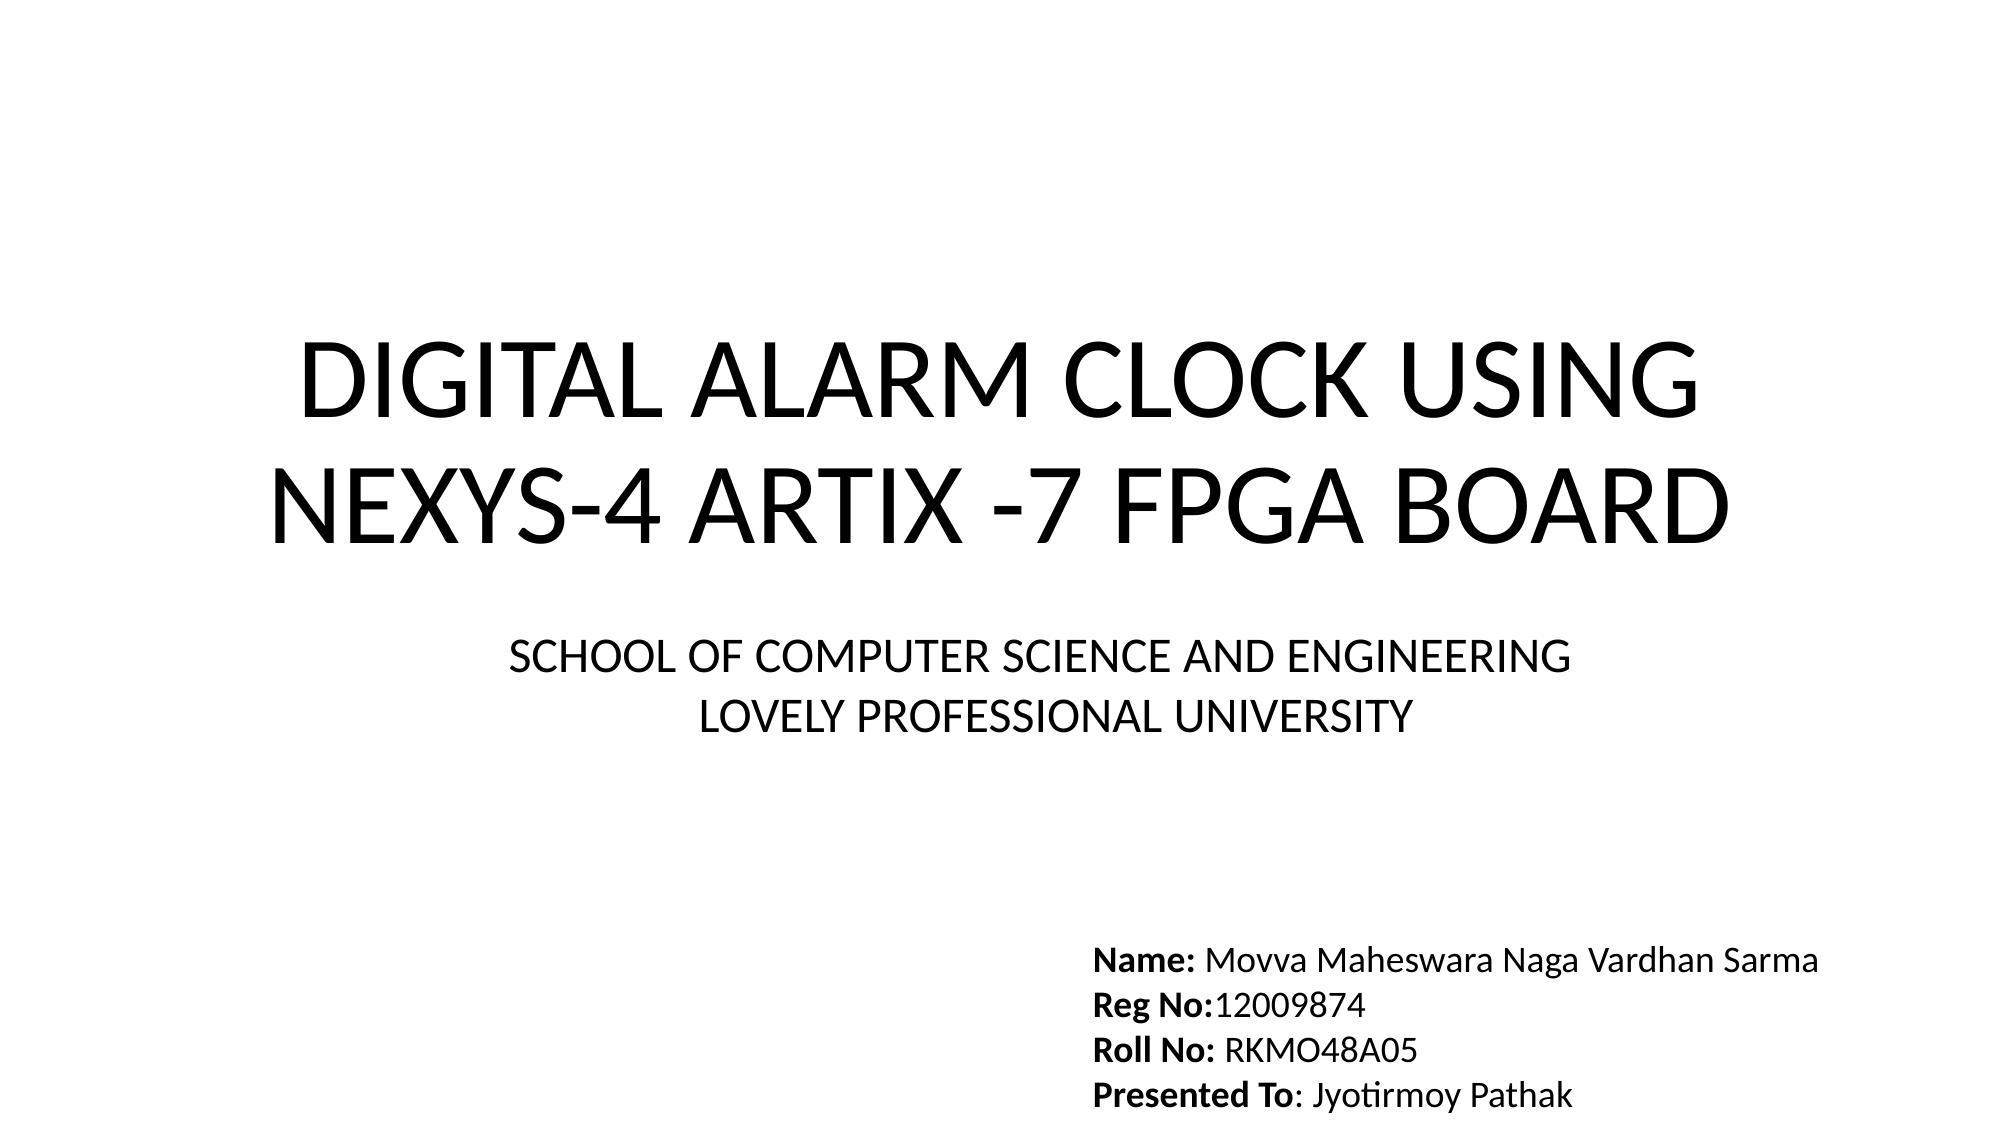

# DIGITAL ALARM CLOCK USING NEXYS-4 ARTIX -7 FPGA BOARD
                    SCHOOL OF COMPUTER SCIENCE AND ENGINEERING
                                LOVELY PROFESSIONAL UNIVERSITY

Name: Movva Maheswara Naga Vardhan Sarma
Reg No:12009874
Roll No: RKMO48A05
Presented To: Jyotirmoy Pathak